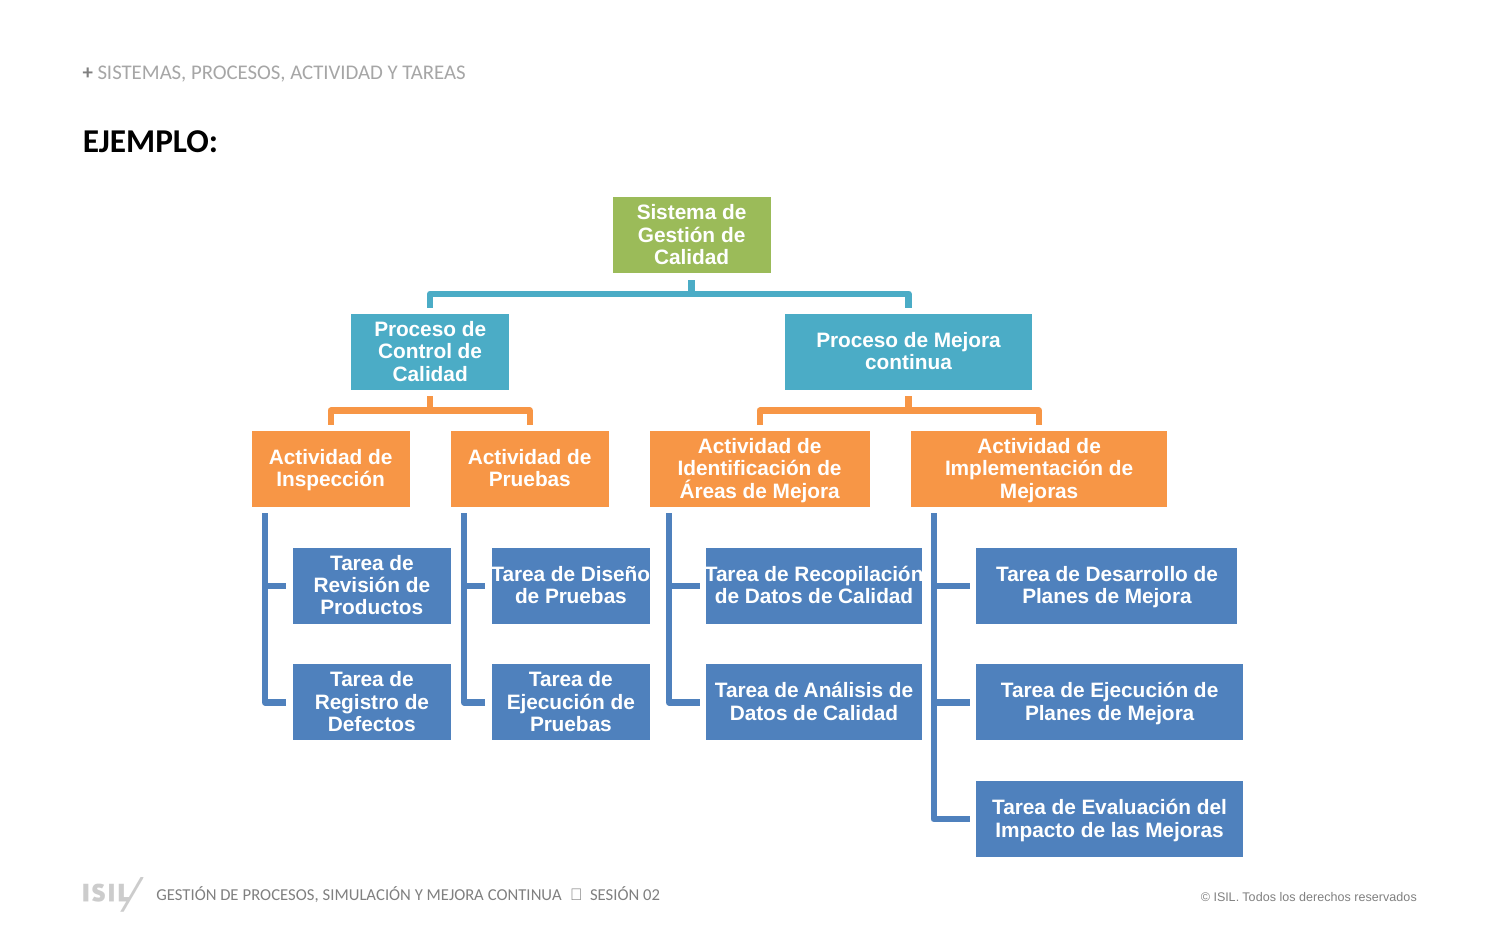

+ SISTEMAS, PROCESOS, ACTIVIDAD Y TAREAS
EJEMPLO:
Sistema de Gestión de Calidad
Proceso de Control de Calidad
Actividad de Inspección
Tarea de Revisión de Productos
Tarea de Registro de Defectos
Actividad de Pruebas
Tarea de Diseño de Pruebas
Tarea de Ejecución de Pruebas
Proceso de Mejora continua
Actividad de Identificación de Áreas de Mejora
Tarea de Recopilación de Datos de Calidad
Tarea de Análisis de Datos de Calidad
Actividad de Implementación de Mejoras
Tarea de Desarrollo de Planes de Mejora
Tarea de Ejecución de Planes de Mejora
Tarea de Evaluación del Impacto de las Mejoras